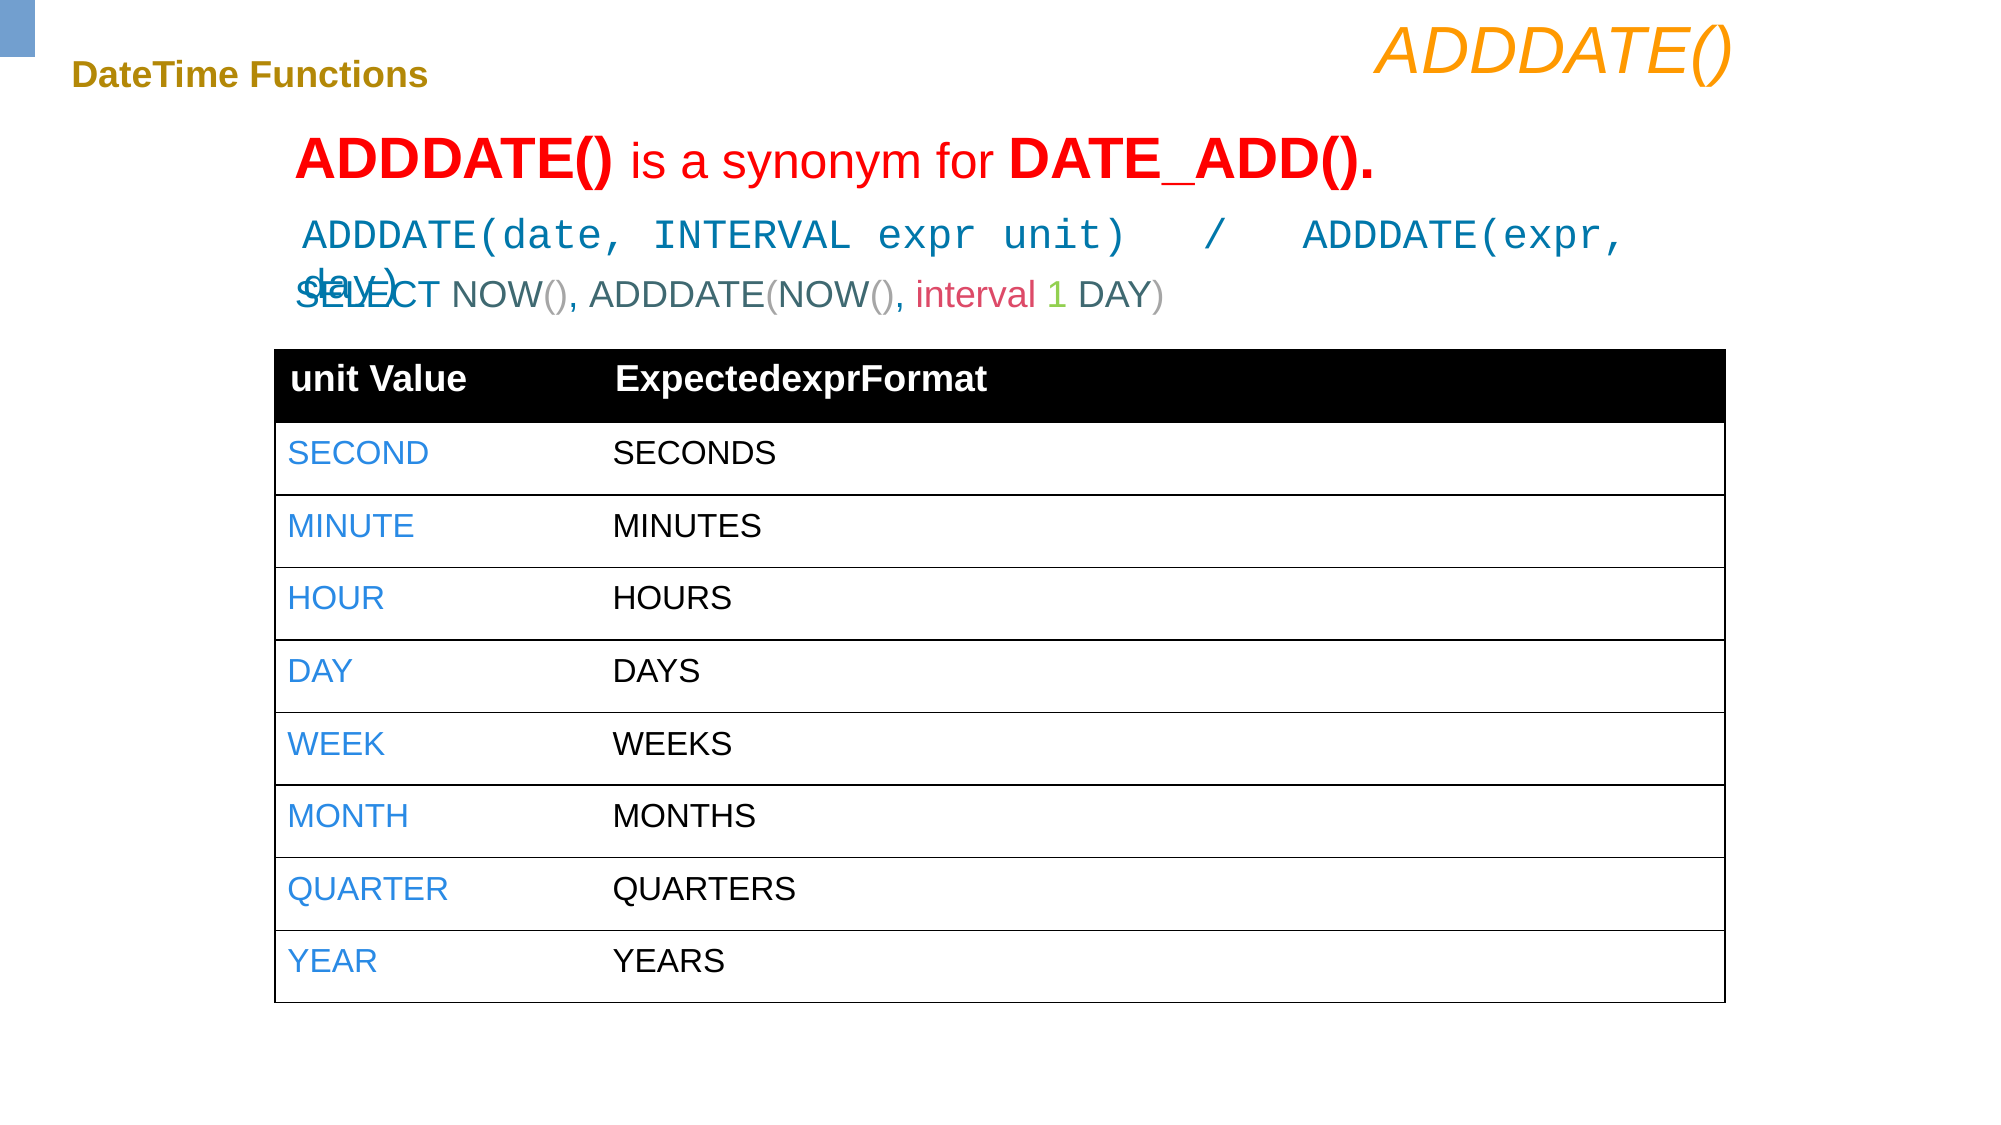

ADDDATE()
DateTime Functions
ADDDATE() is a synonym for DATE_ADD().
ADDDATE(date, INTERVAL expr unit)   /   ADDDATE(expr, day)
SELECT NOW(), ADDDATE(NOW(), interval 1 DAY)
| unit Value | ExpectedexprFormat |
| --- | --- |
| SECOND | SECONDS |
| MINUTE | MINUTES |
| HOUR | HOURS |
| DAY | DAYS |
| WEEK | WEEKS |
| MONTH | MONTHS |
| QUARTER | QUARTERS |
| YEAR | YEARS |